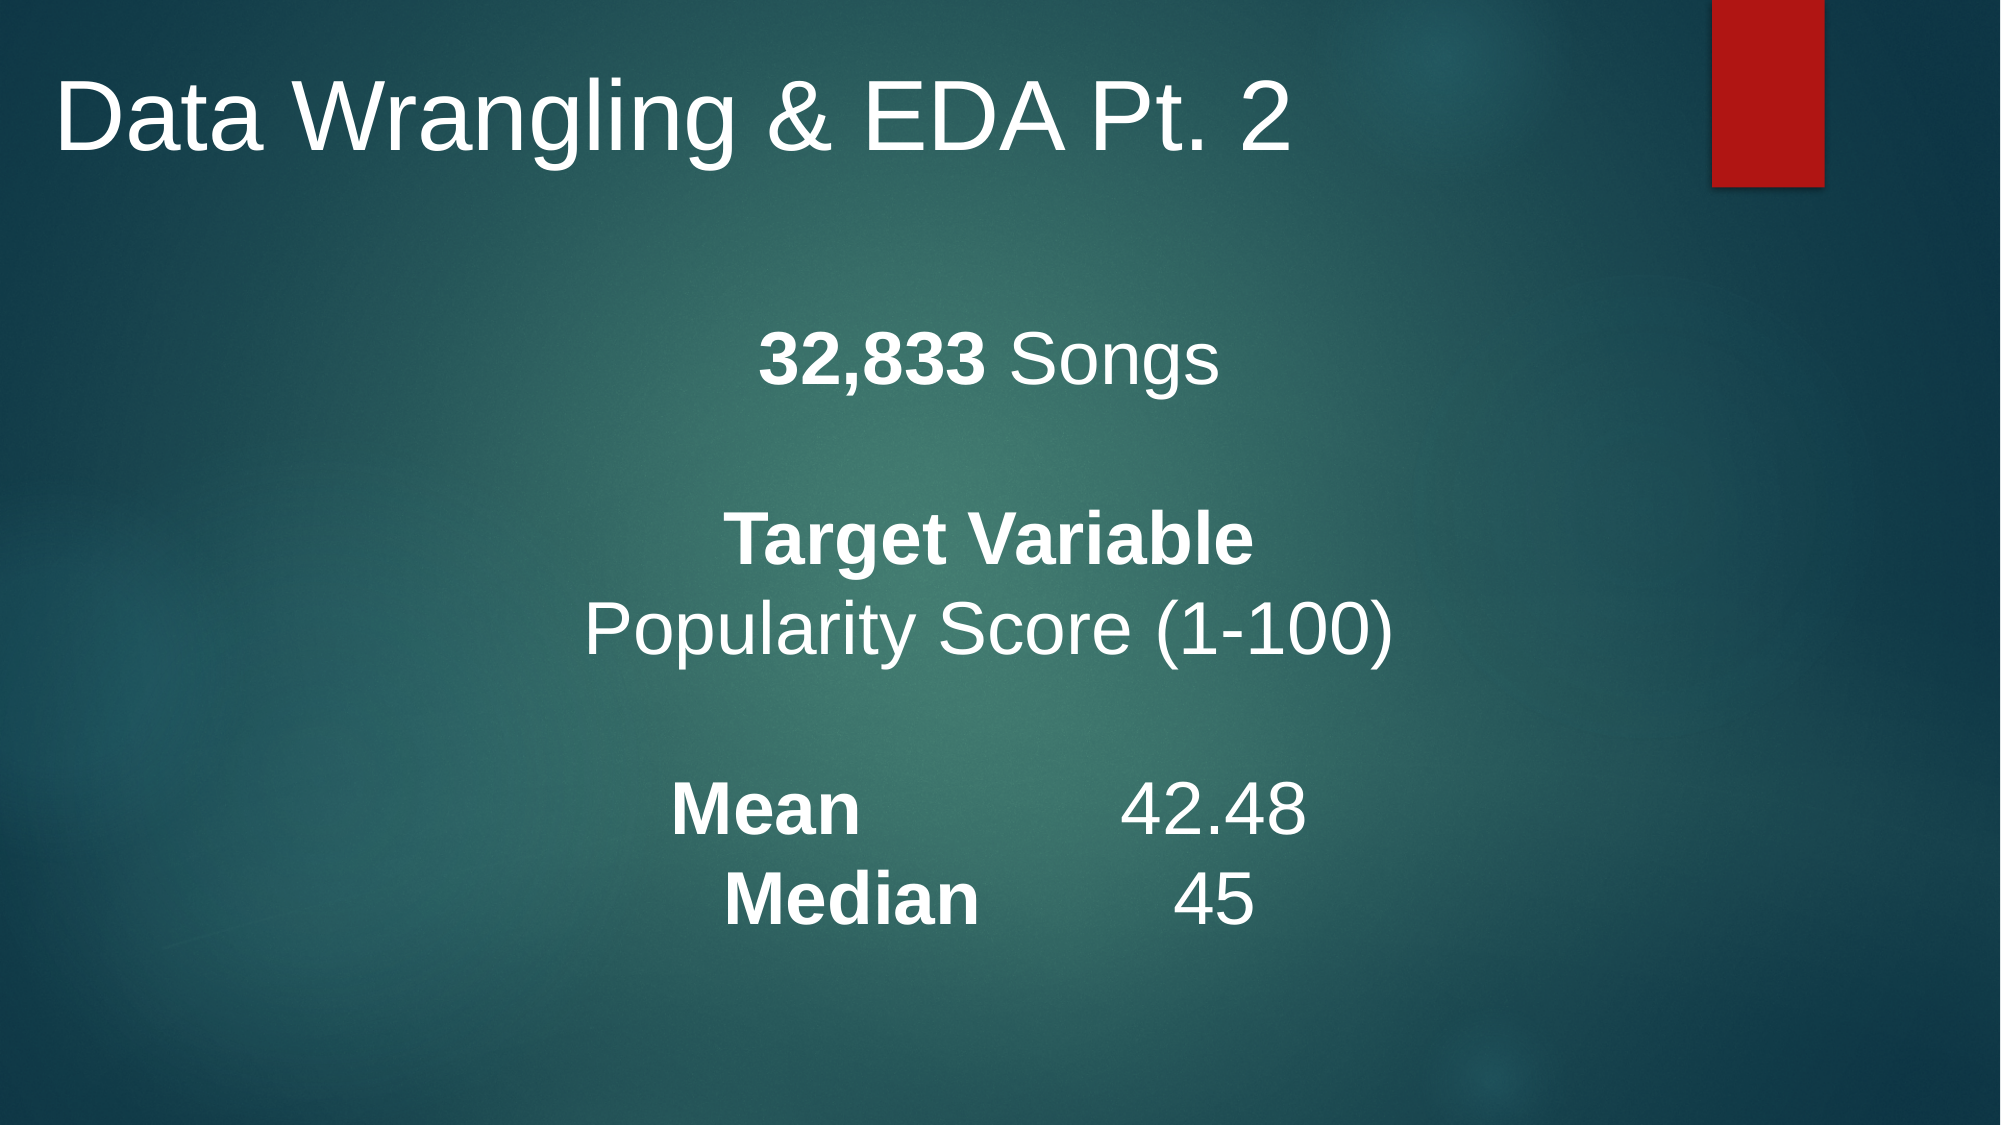

# Data Wrangling & EDA Pt. 2
32,833 Songs

Target Variable
Popularity Score (1-100)

Mean		42.48
Median		45